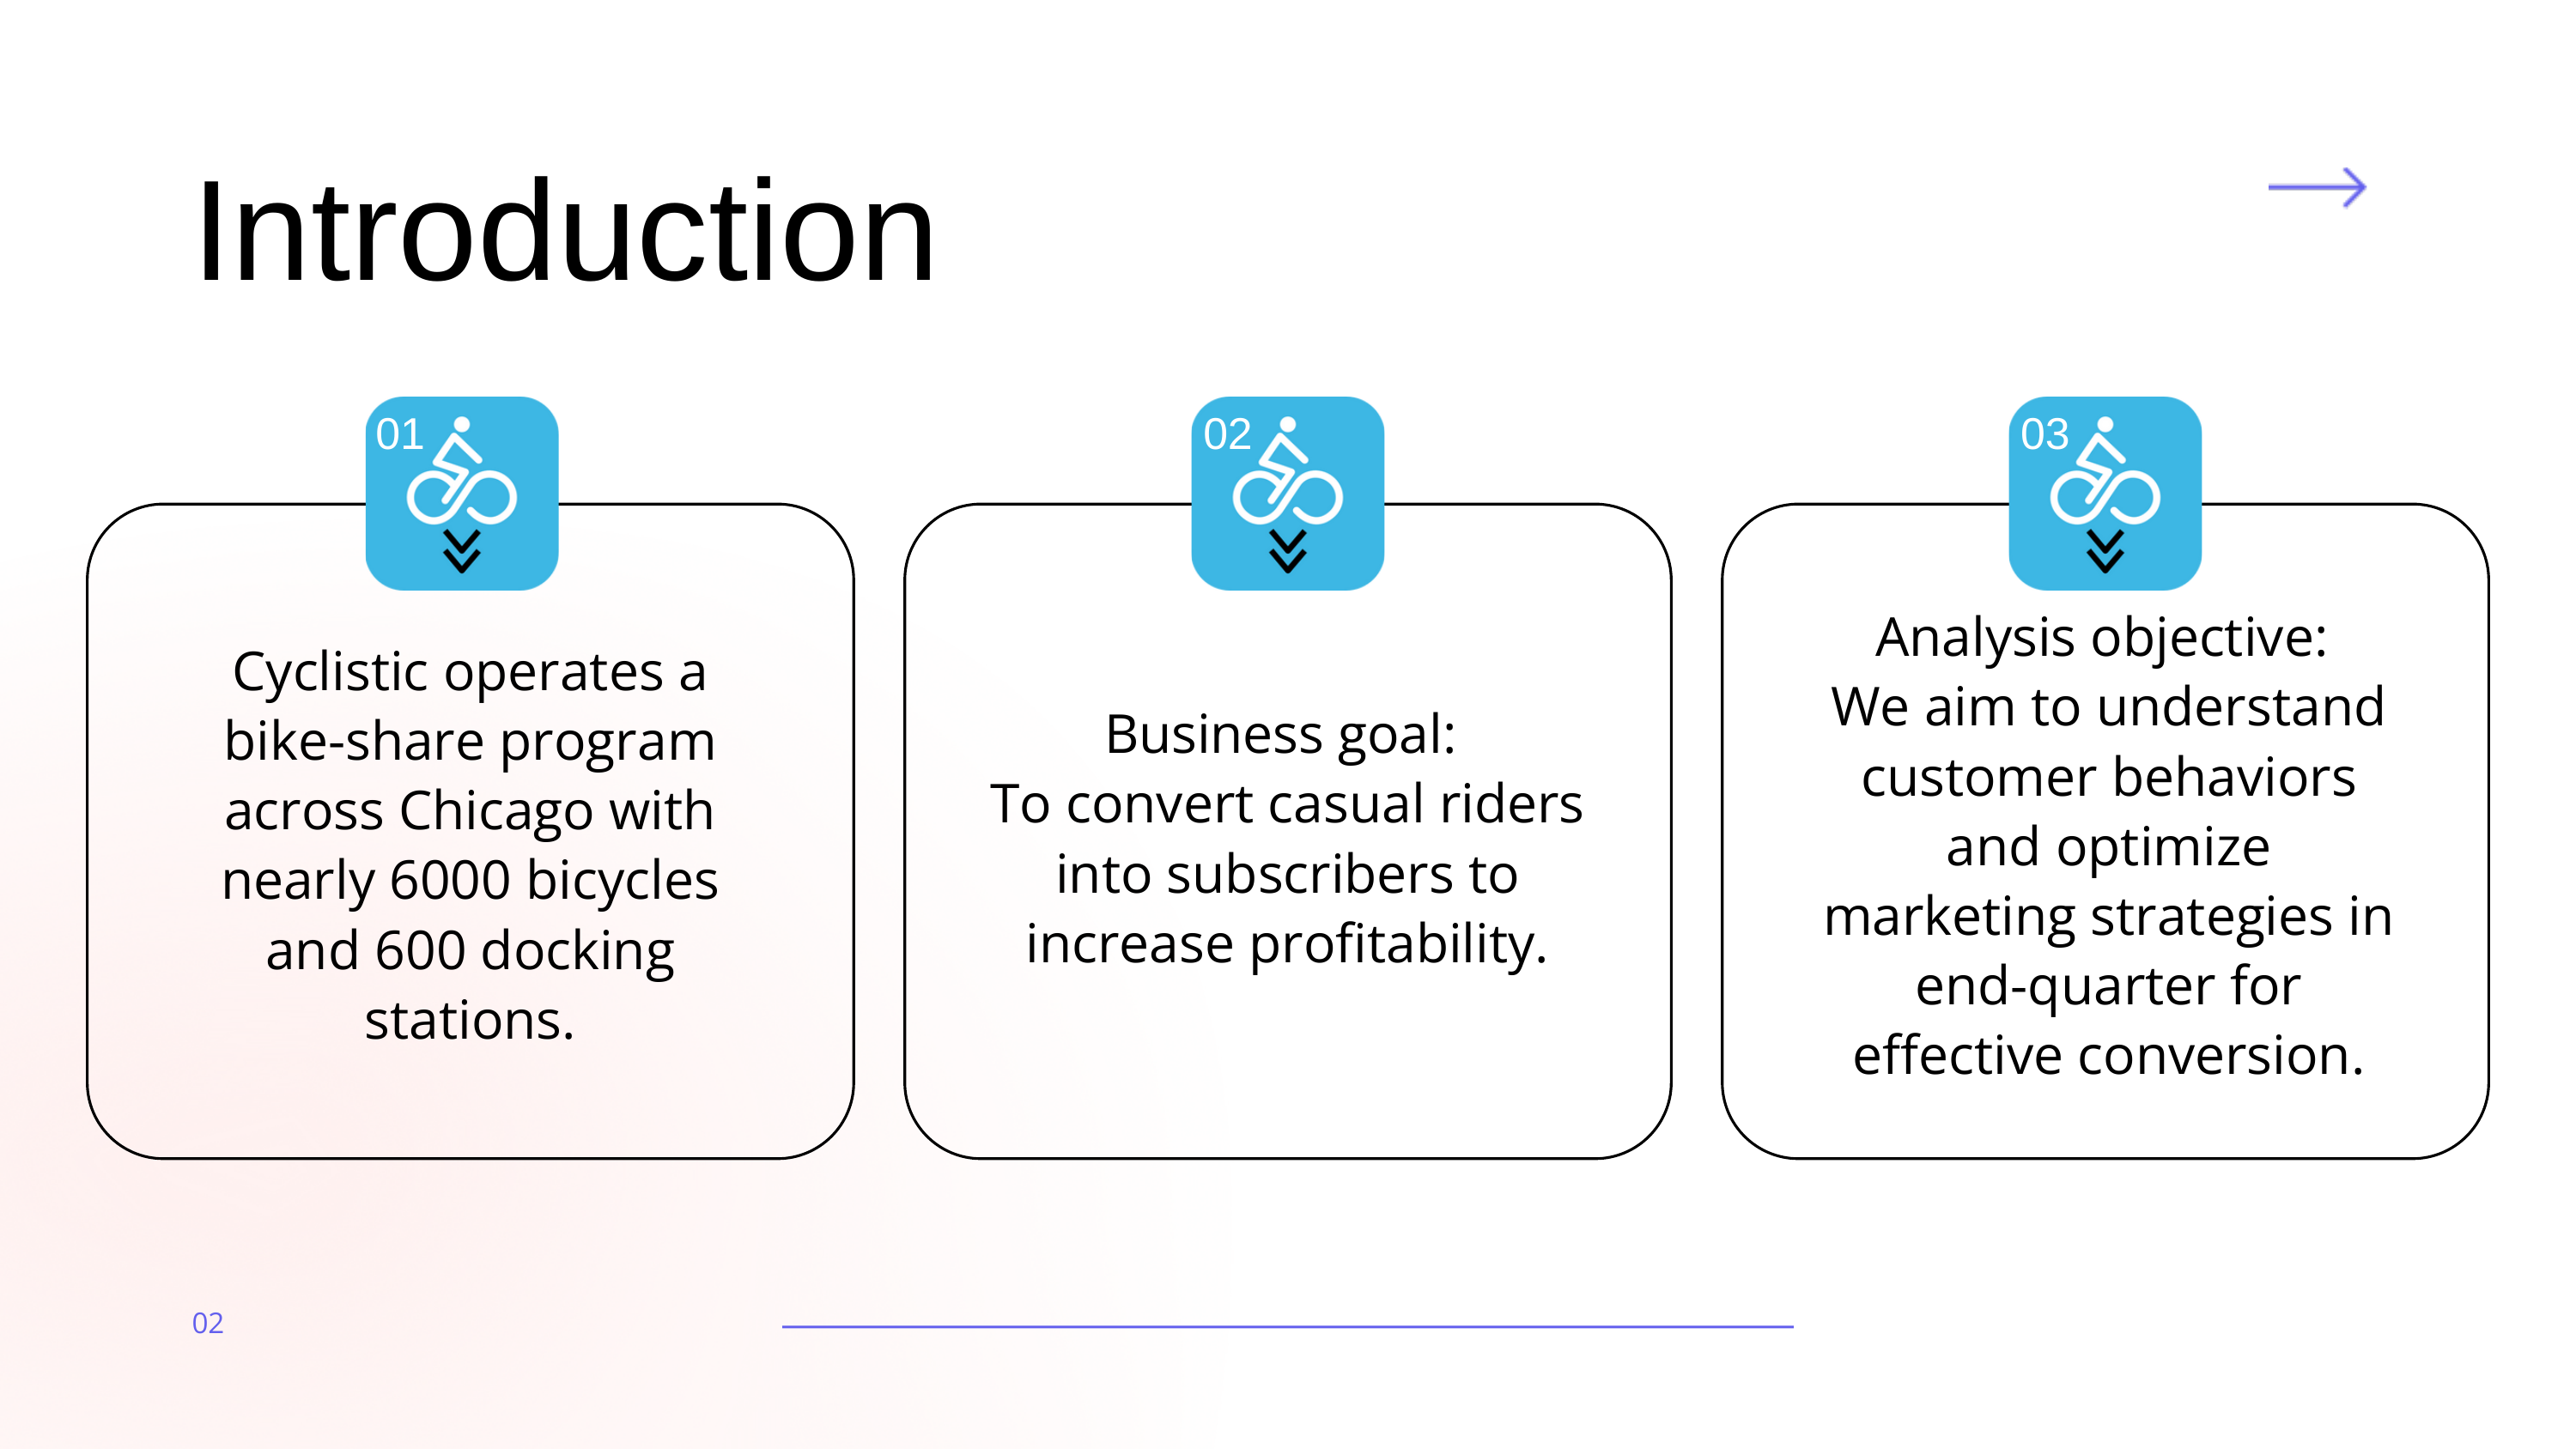

Introduction

01
02
03

Analysis objective:
We aim to understand customer behaviors and optimize marketing strategies in end-quarter for effective conversion.
Cyclistic operates a bike-share program across Chicago with nearly 6000 bicycles and 600 docking stations.
Business goal:
To convert casual riders into subscribers to increase profitability.
02